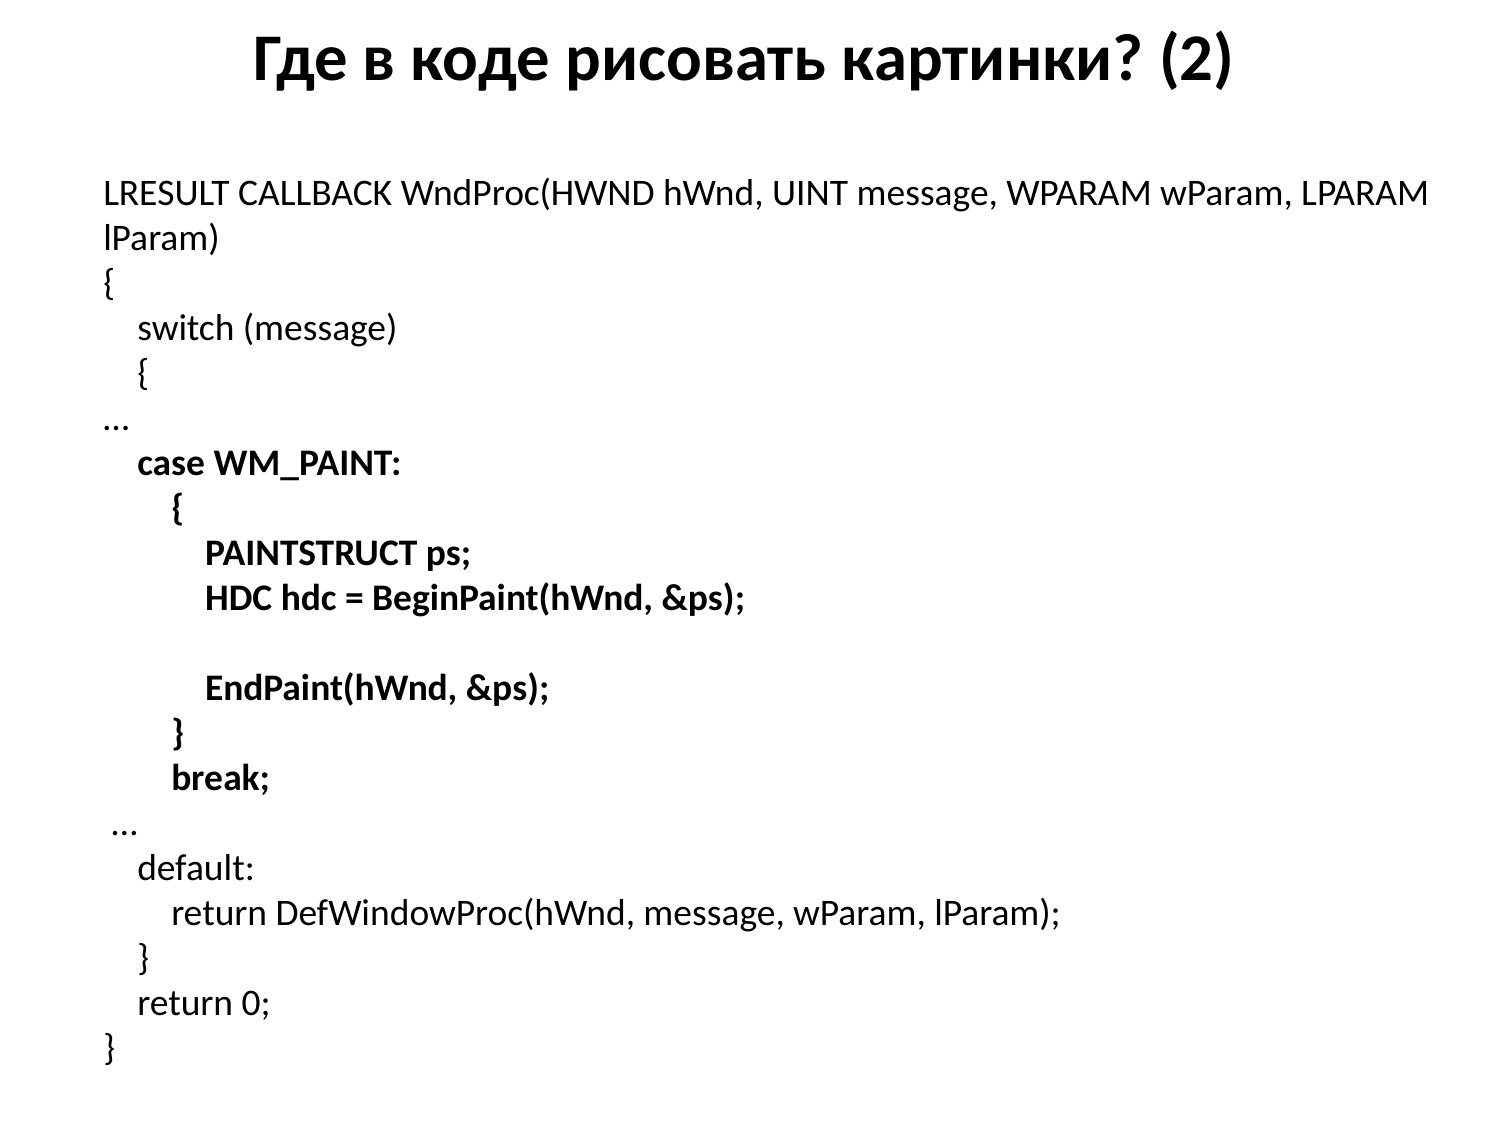

# Где в коде рисовать картинки? (2)
LRESULT CALLBACK WndProc(HWND hWnd, UINT message, WPARAM wParam, LPARAM lParam)
{
    switch (message)
    {
…
    case WM_PAINT:
        {
            PAINTSTRUCT ps;
            HDC hdc = BeginPaint(hWnd, &ps);

            EndPaint(hWnd, &ps);
        }
        break;
 …
    default:
        return DefWindowProc(hWnd, message, wParam, lParam);
    }
    return 0;
}